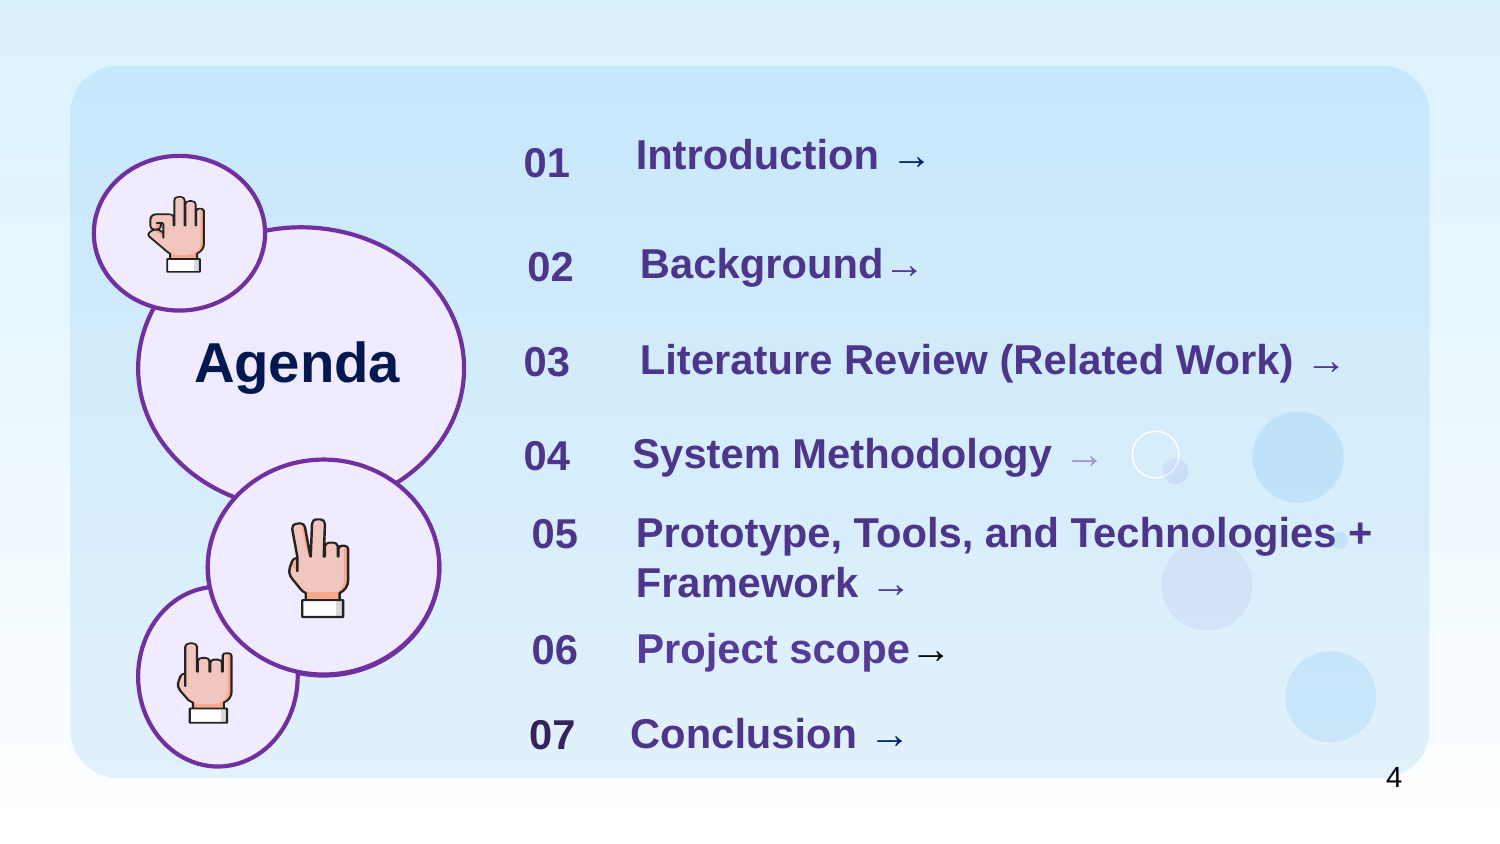

Introduction →
# 01

Background→

02
Literature Review (Related Work) →
03
Agenda
System Methodology →
04

05
Prototype, Tools, and Technologies + Framework →

06
Project scope→

Conclusion →
07
4